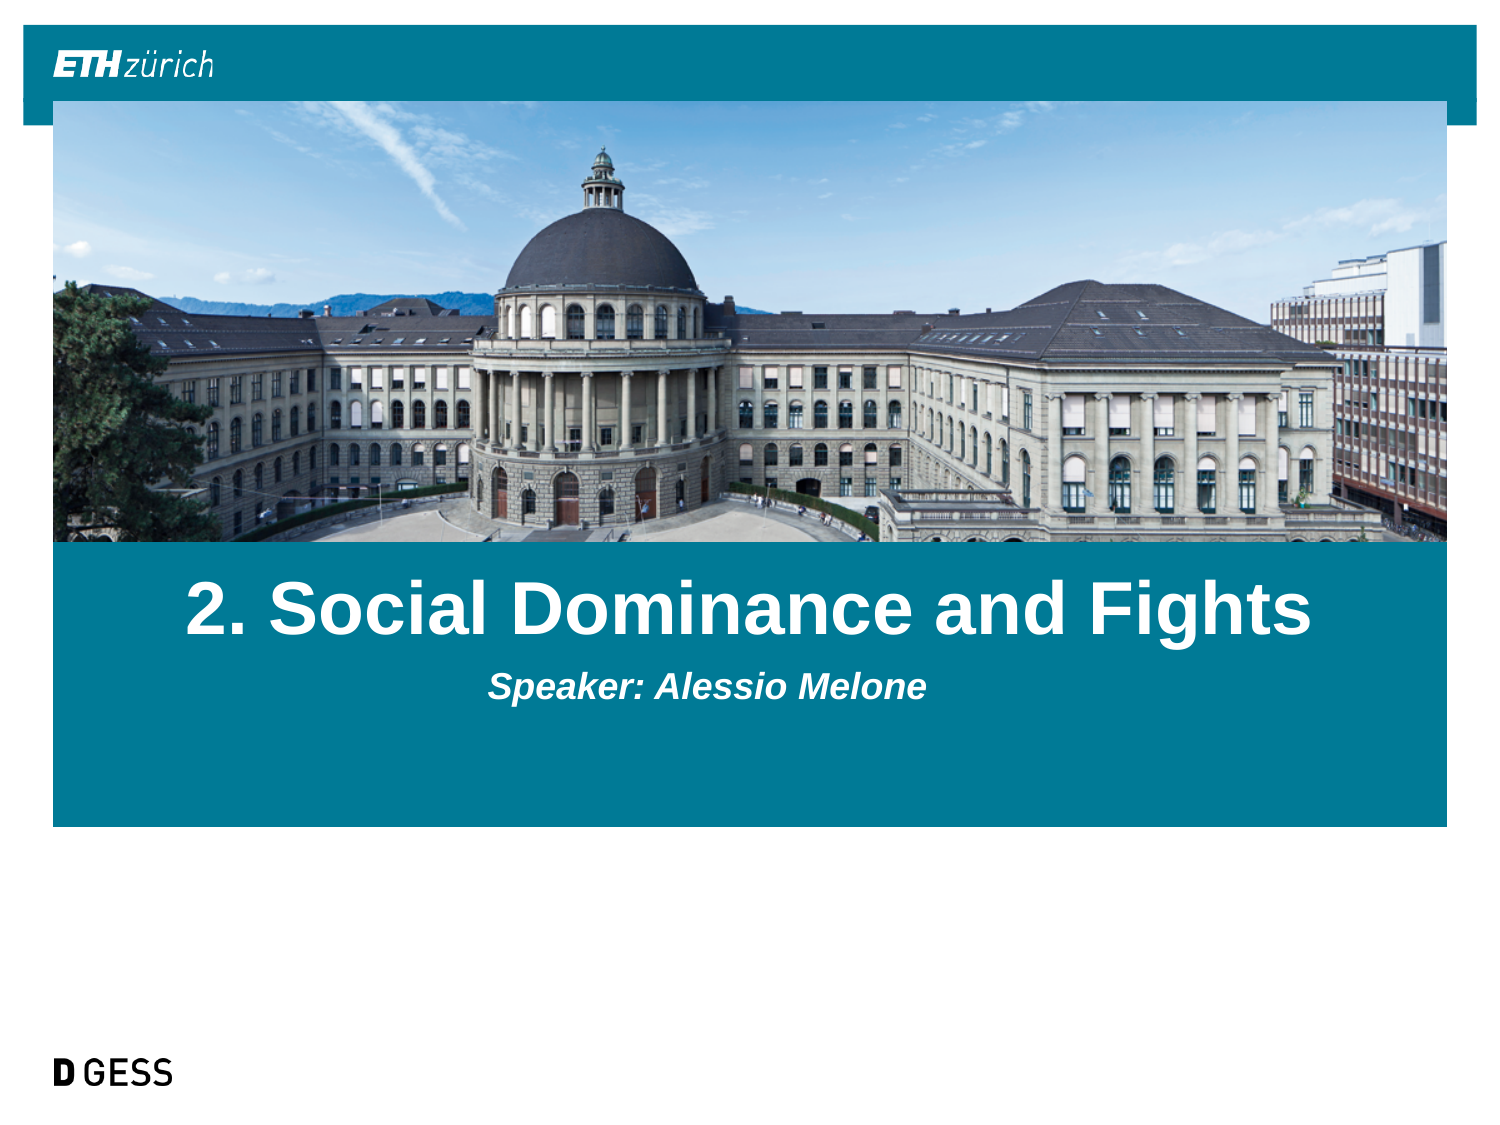

2. Social Dominance and Fights
Speaker: Alessio Melone